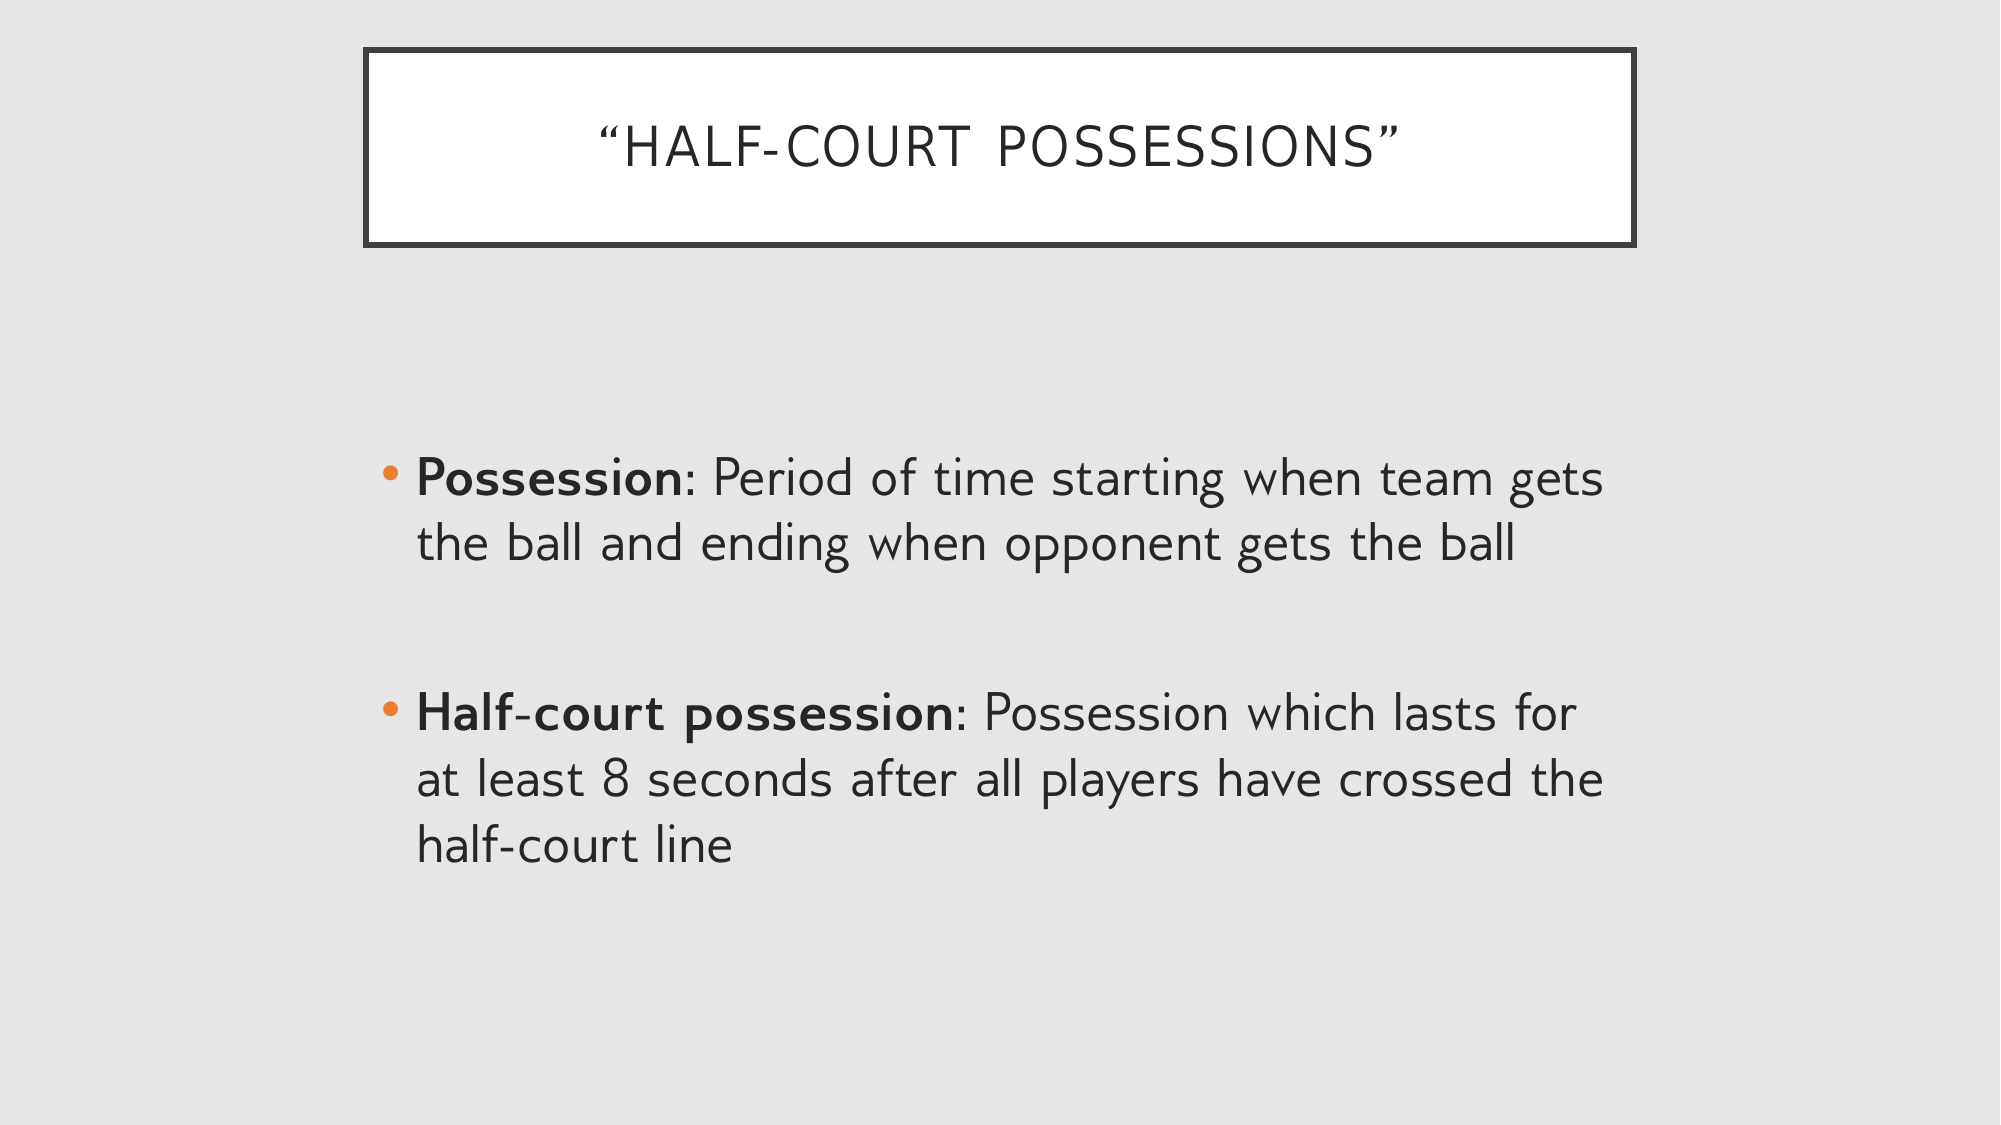

“Half-Court Possessions”
Possession: Period of time starting when team gets the ball and ending when opponent gets the ball

Half-court possession: Possession which lasts for at least 8 seconds after all players have crossed the half-court line